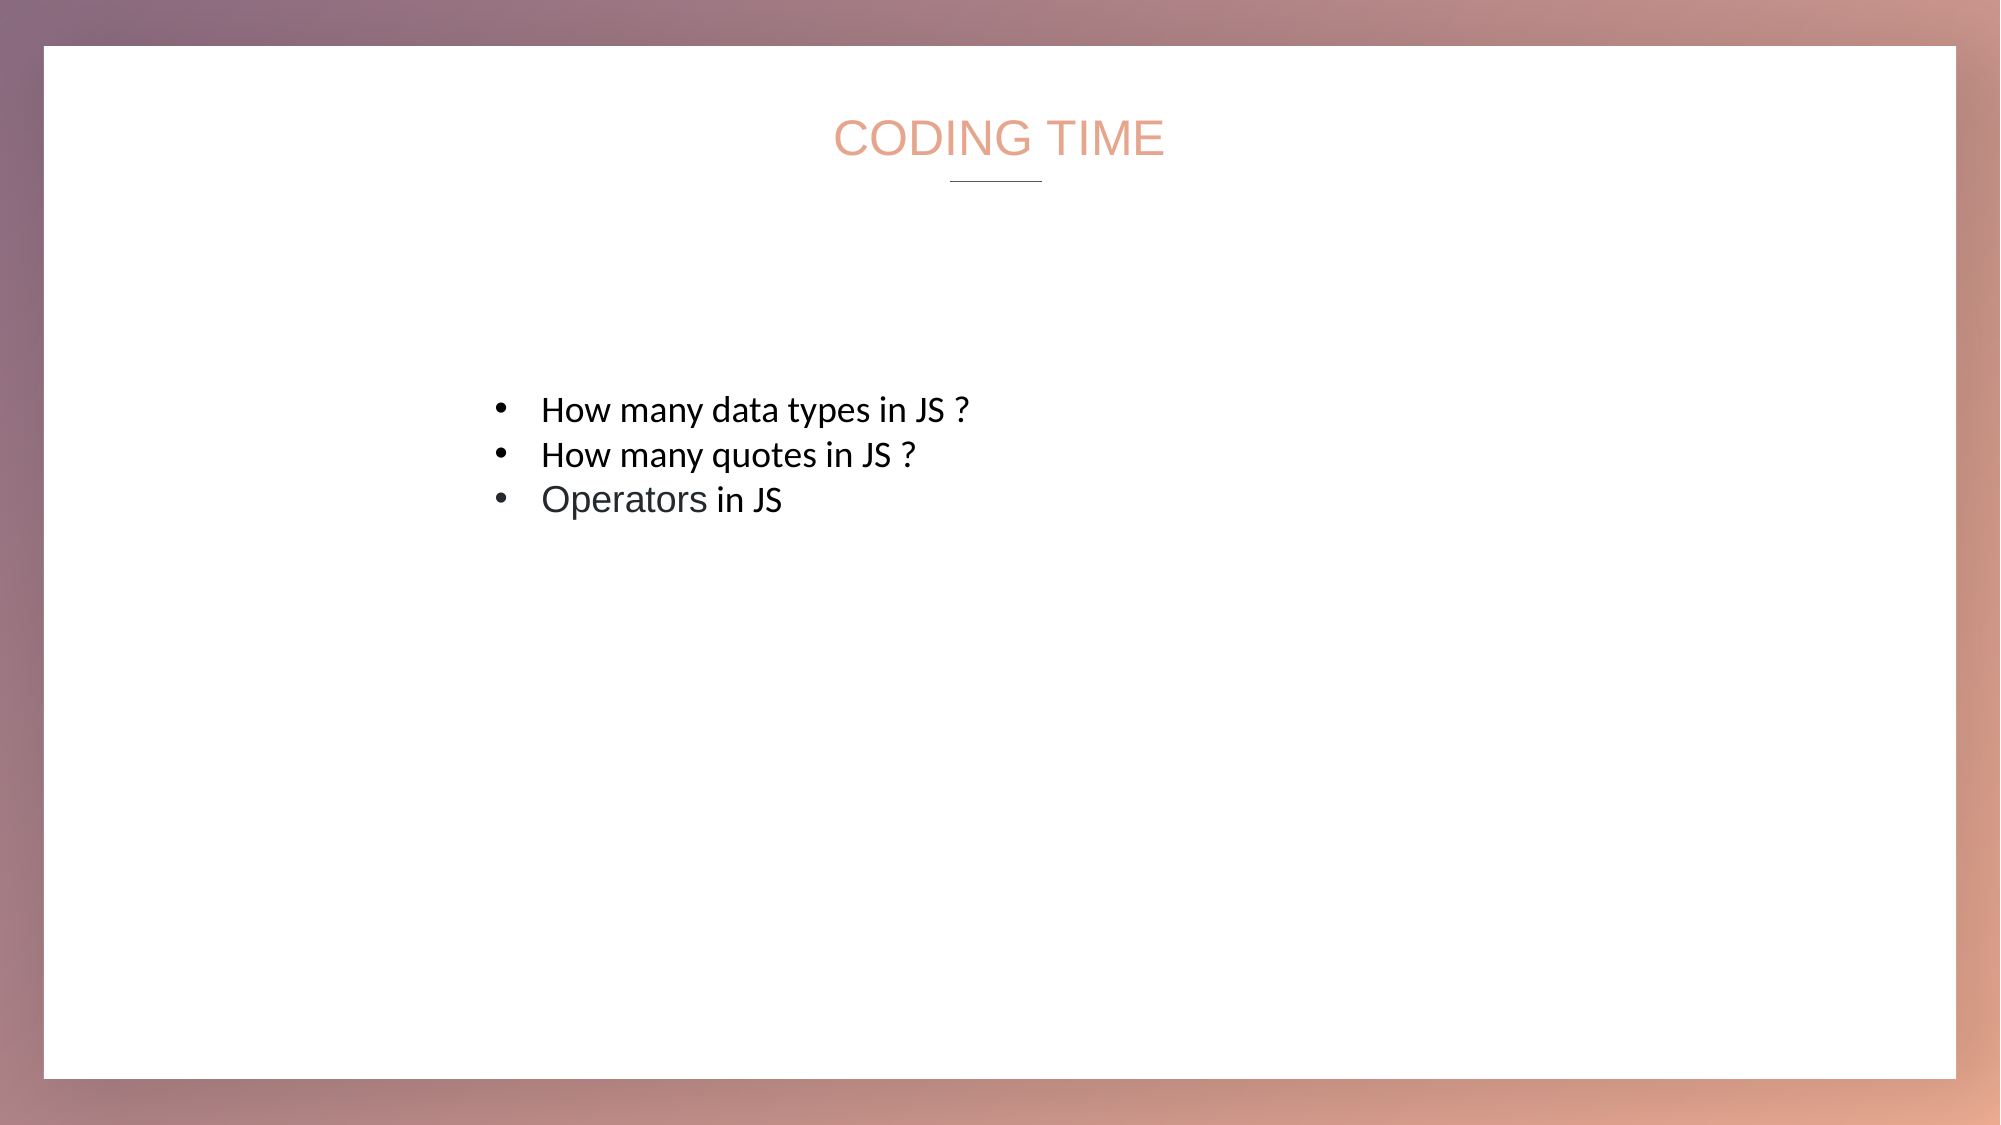

CODING TIME
How many data types in JS ?
How many quotes in JS ?
Operators in JS